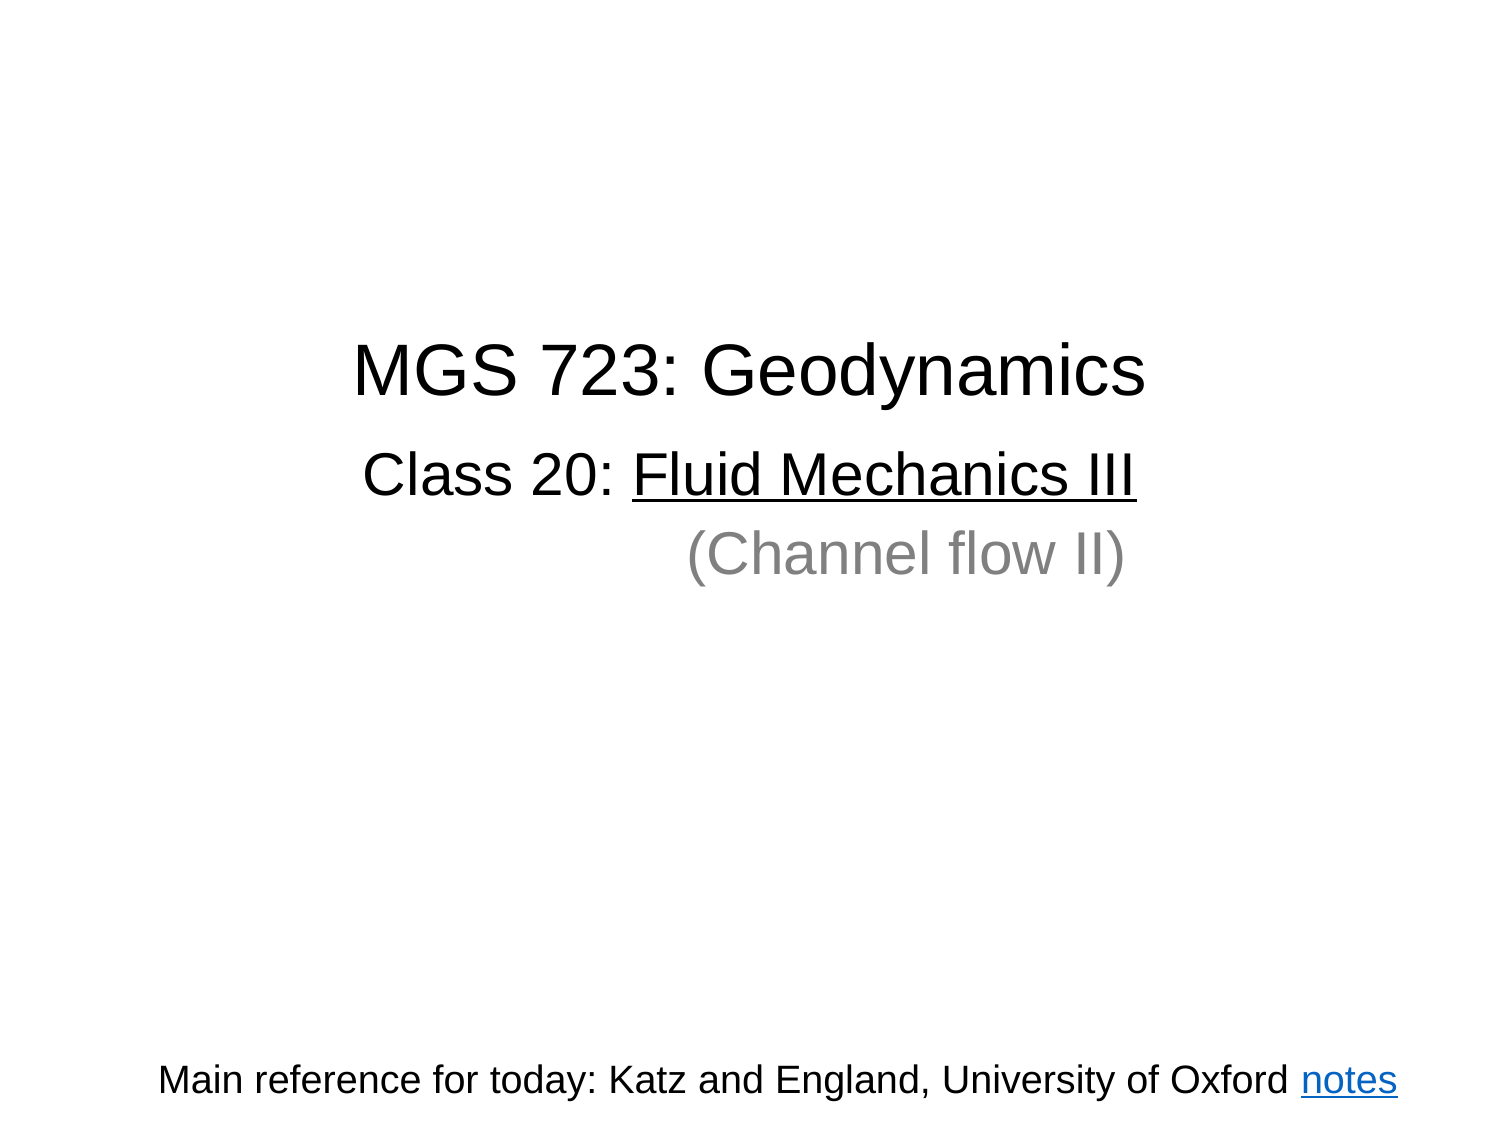

MGS 723: Geodynamics

Class 20: Fluid Mechanics III
(Channel flow II)
Main reference for today: Katz and England, University of Oxford notes